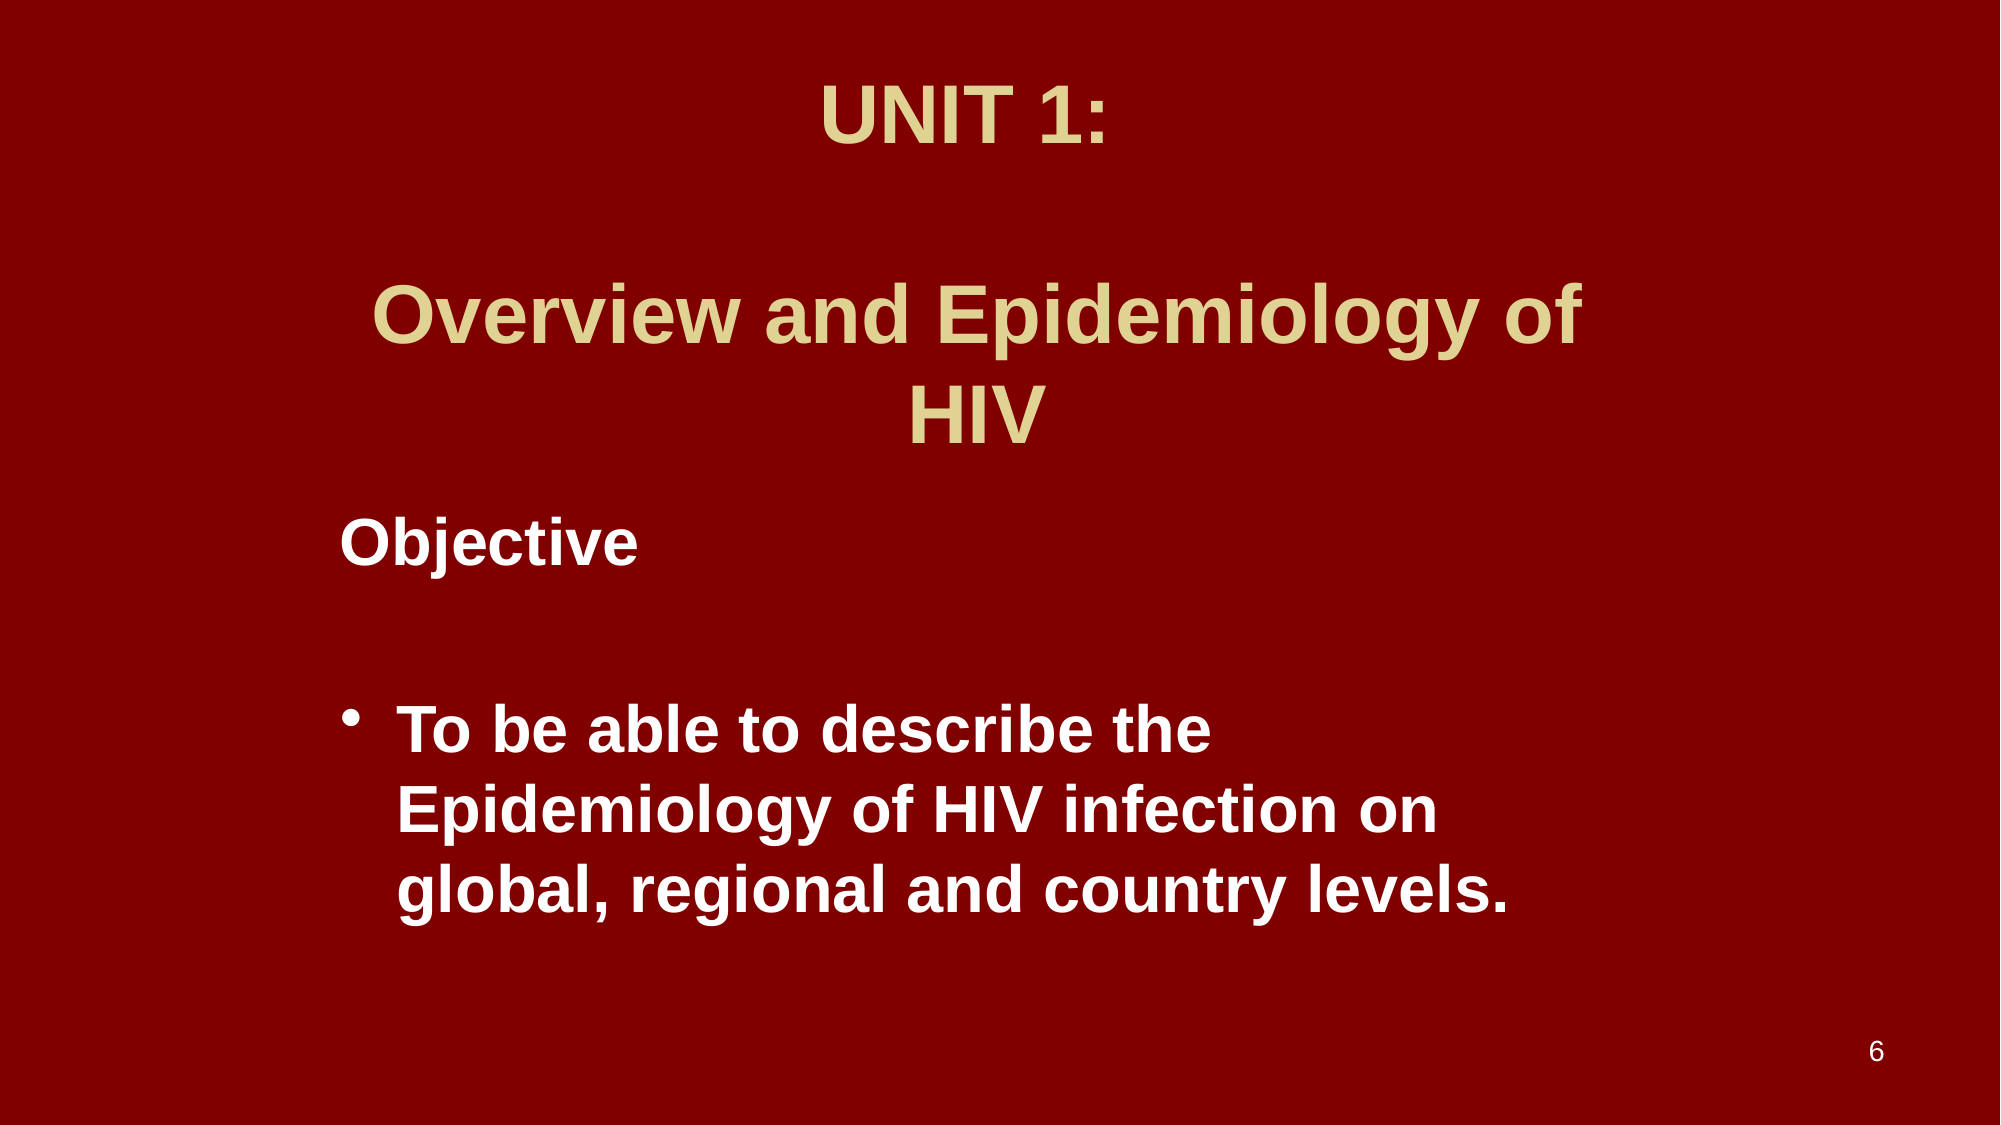

# UNIT 1: Overview and Epidemiology of HIV
Objective

To be able to describe the Epidemiology of HIV infection on global, regional and country levels.
6